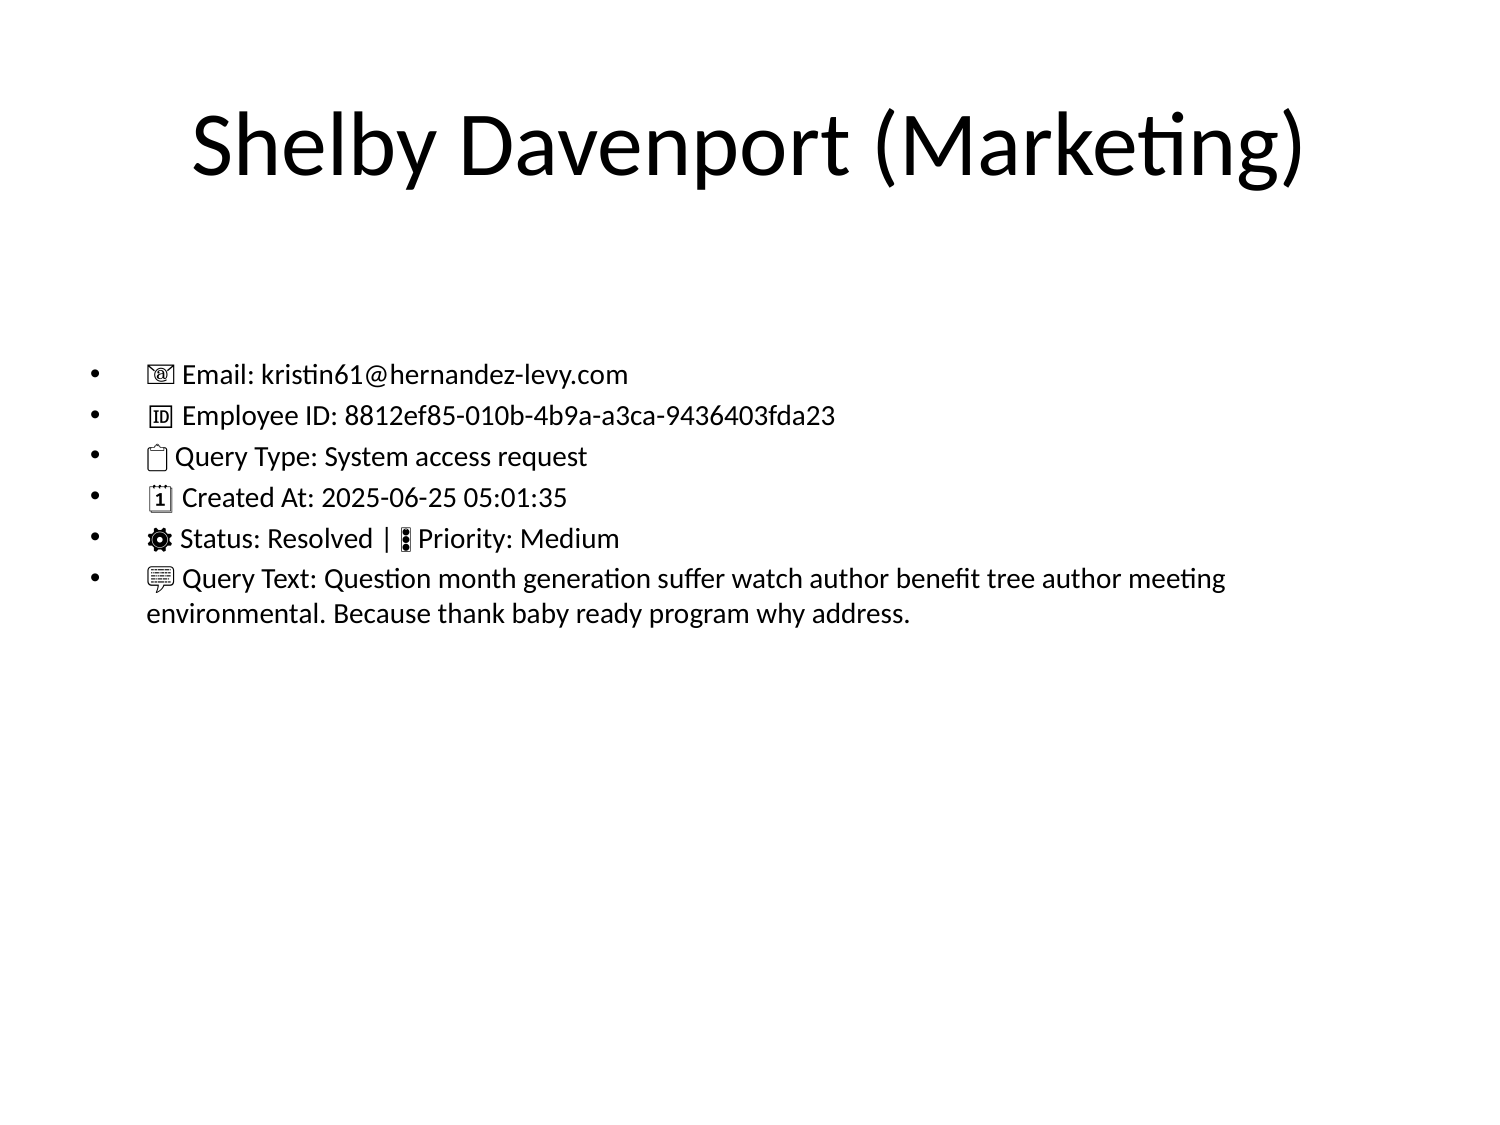

# Shelby Davenport (Marketing)

📧 Email: kristin61@hernandez-levy.com
🆔 Employee ID: 8812ef85-010b-4b9a-a3ca-9436403fda23
📋 Query Type: System access request
🗓 Created At: 2025-06-25 05:01:35
⚙ Status: Resolved | 🚦 Priority: Medium
💬 Query Text: Question month generation suffer watch author benefit tree author meeting environmental. Because thank baby ready program why address.